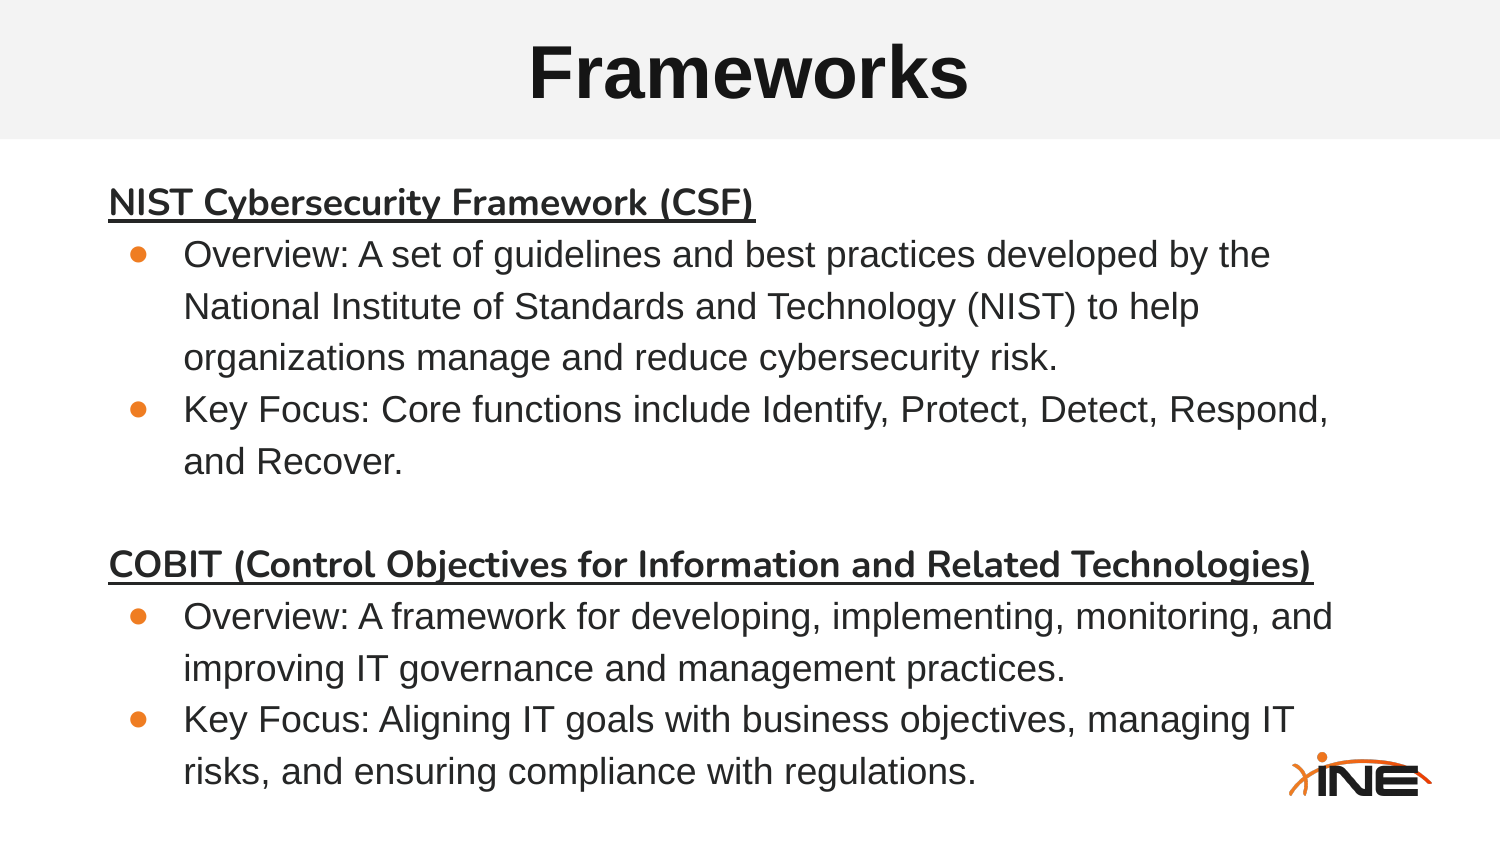

# Frameworks
NIST Cybersecurity Framework (CSF)
Overview: A set of guidelines and best practices developed by the National Institute of Standards and Technology (NIST) to help organizations manage and reduce cybersecurity risk.
Key Focus: Core functions include Identify, Protect, Detect, Respond, and Recover.

COBIT (Control Objectives for Information and Related Technologies)
Overview: A framework for developing, implementing, monitoring, and improving IT governance and management practices.
Key Focus: Aligning IT goals with business objectives, managing IT risks, and ensuring compliance with regulations.